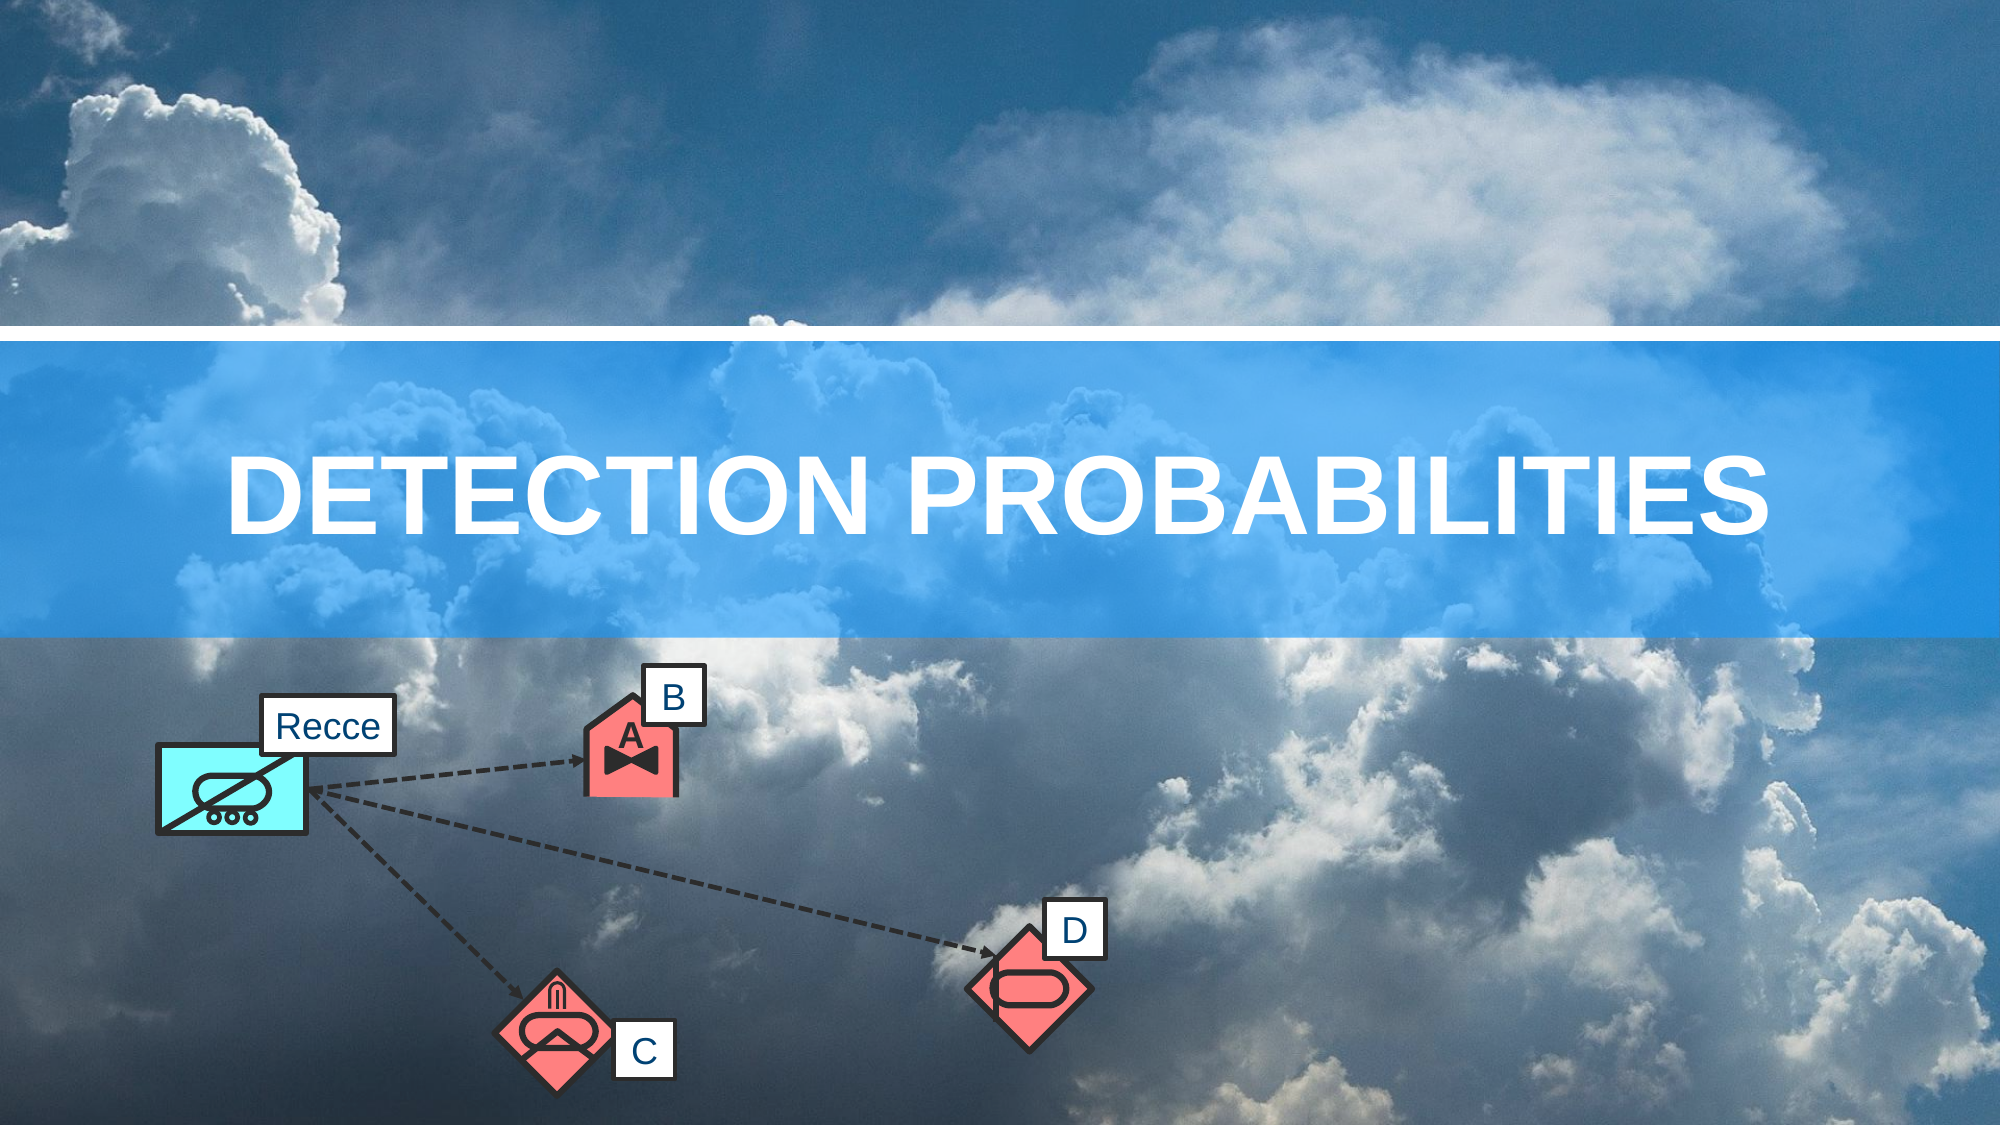

# DETECTION probabilities

B
Recce

A

D

C